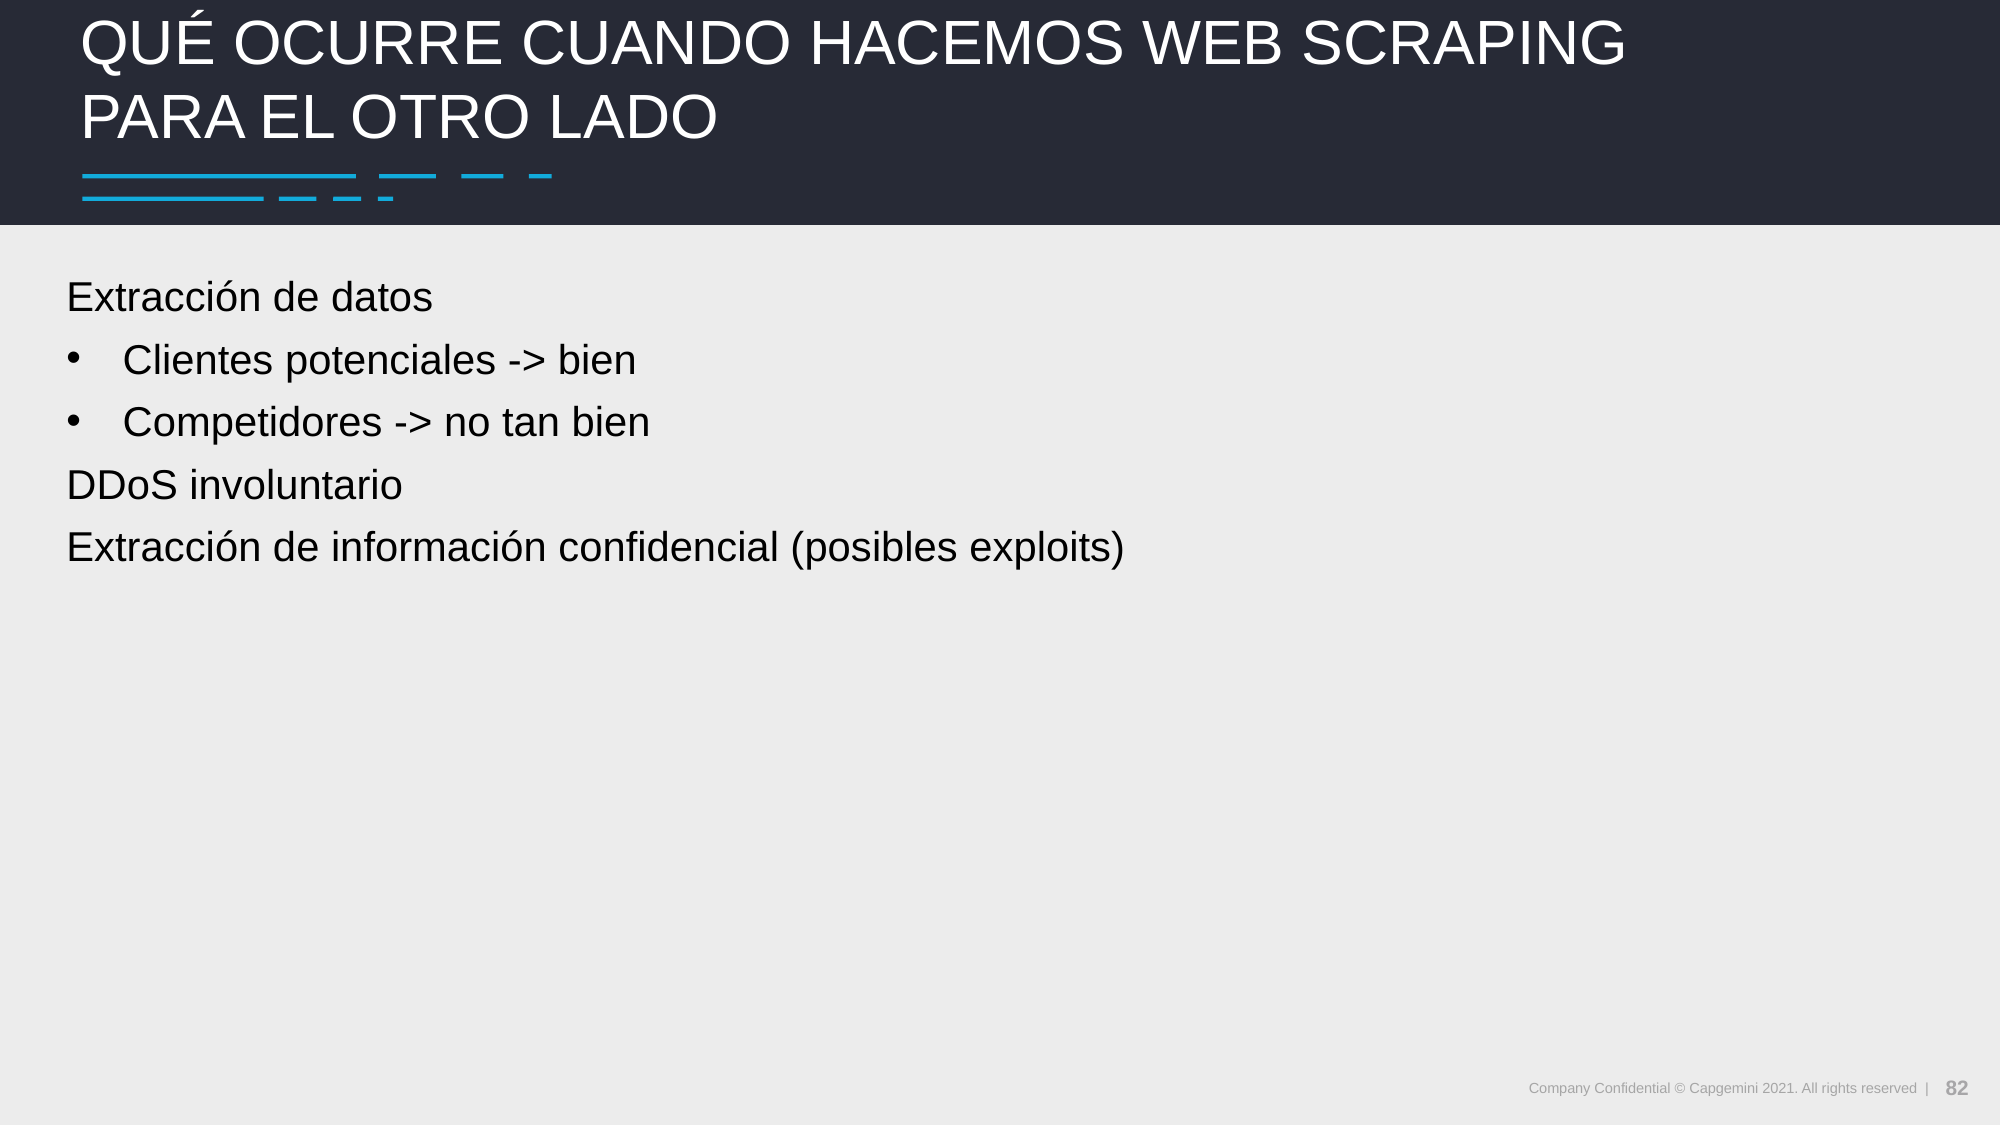

Qué ocurre cuando hacemos web scraping para el otro lado
Utilidades del web scraping
Qué es web scraping

Extracción de datos
Clientes potenciales -> bien
Competidores -> no tan bien
DDoS involuntario
Extracción de información confidencial (posibles exploits)
82